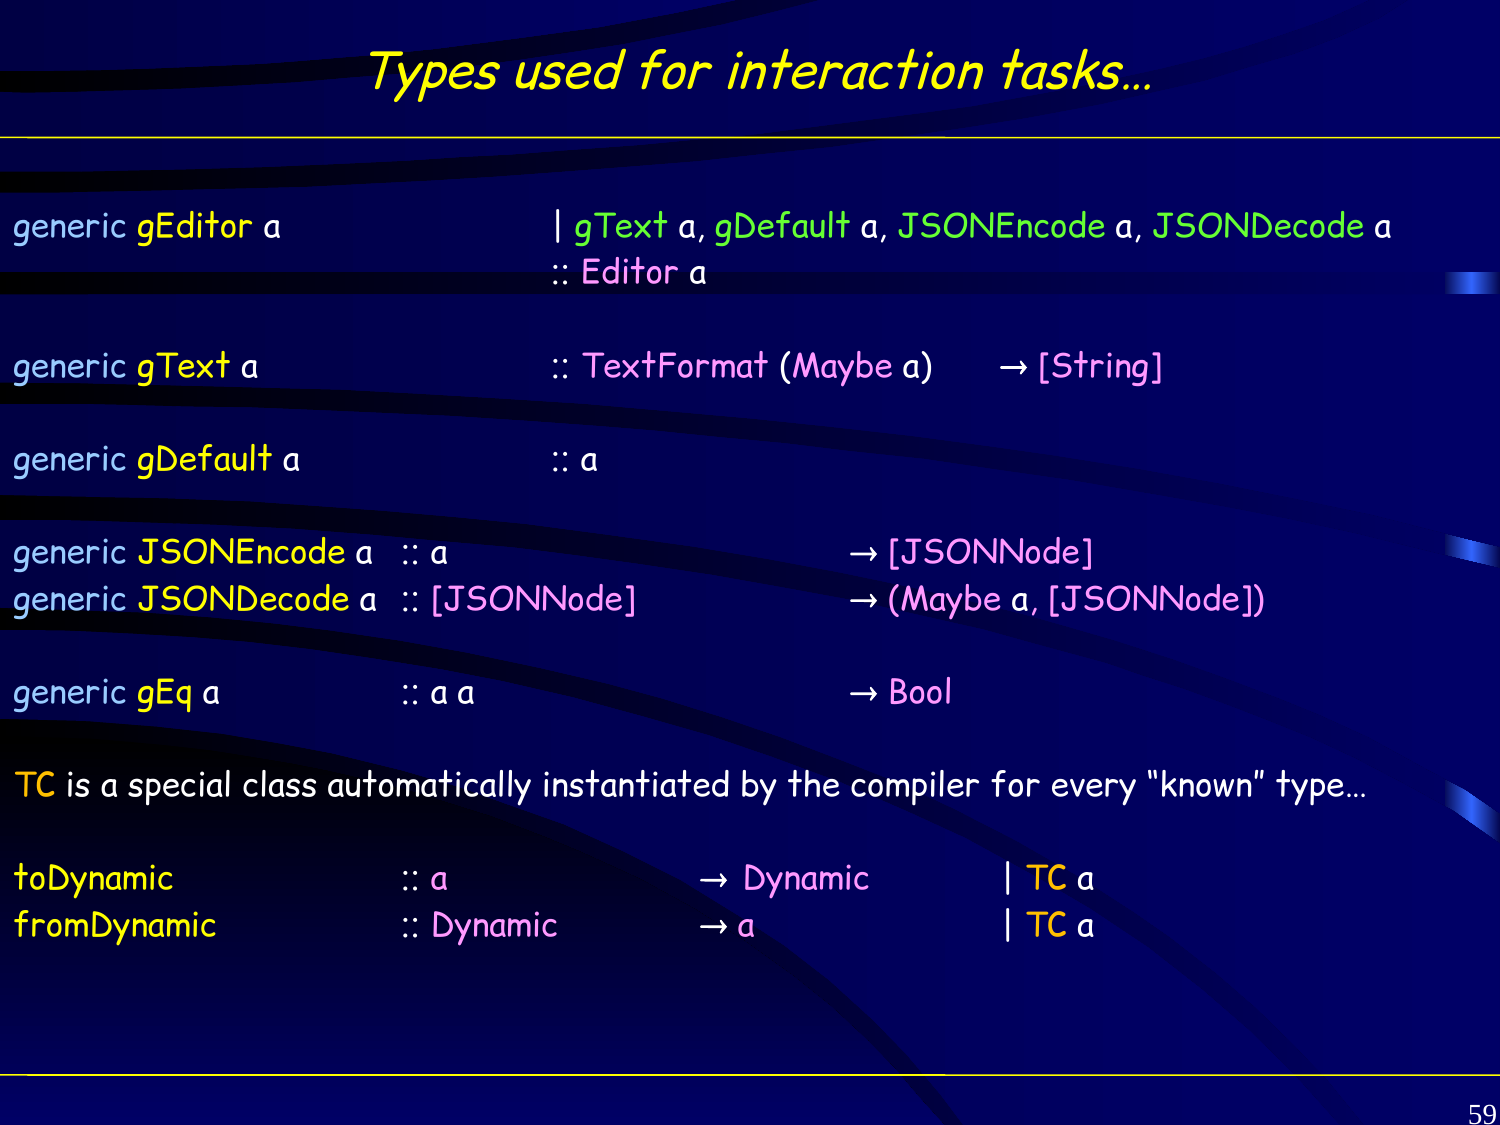

# Types used for interaction tasks…

generic gEditor a 		| gText a, gDefault a, JSONEncode a, JSONDecode a
				:: Editor a

generic gText a 		:: TextFormat (Maybe a) 	→ [String]

generic gDefault a 		:: a

generic JSONEncode a 	:: a 			→ [JSONNode]
generic JSONDecode a 	:: [JSONNode] 		→ (Maybe a, [JSONNode])

generic gEq a  		:: a a 			→ Bool

TC is a special class automatically instantiated by the compiler for every “known” type…

toDynamic 		:: a 		→ Dynamic 	| TC a
fromDynamic 		:: Dynamic 	→ a 		| TC a

59